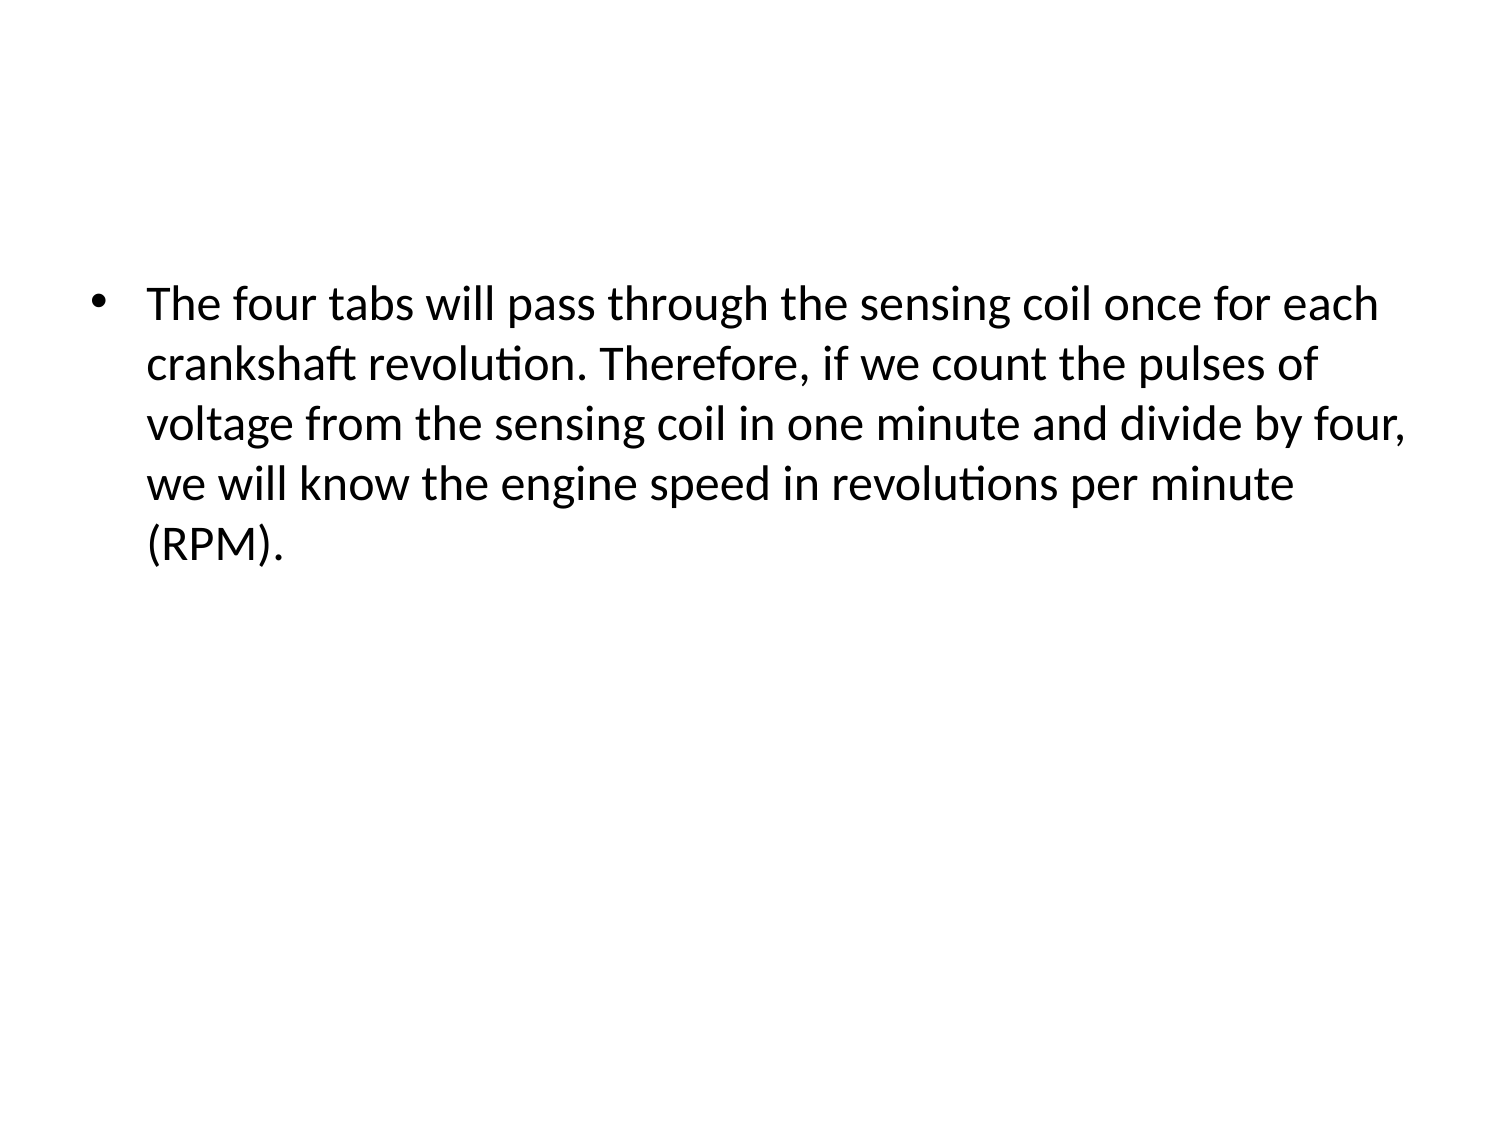

#
The four tabs will pass through the sensing coil once for each crankshaft revolution. Therefore, if we count the pulses of voltage from the sensing coil in one minute and divide by four, we will know the engine speed in revolutions per minute (RPM).